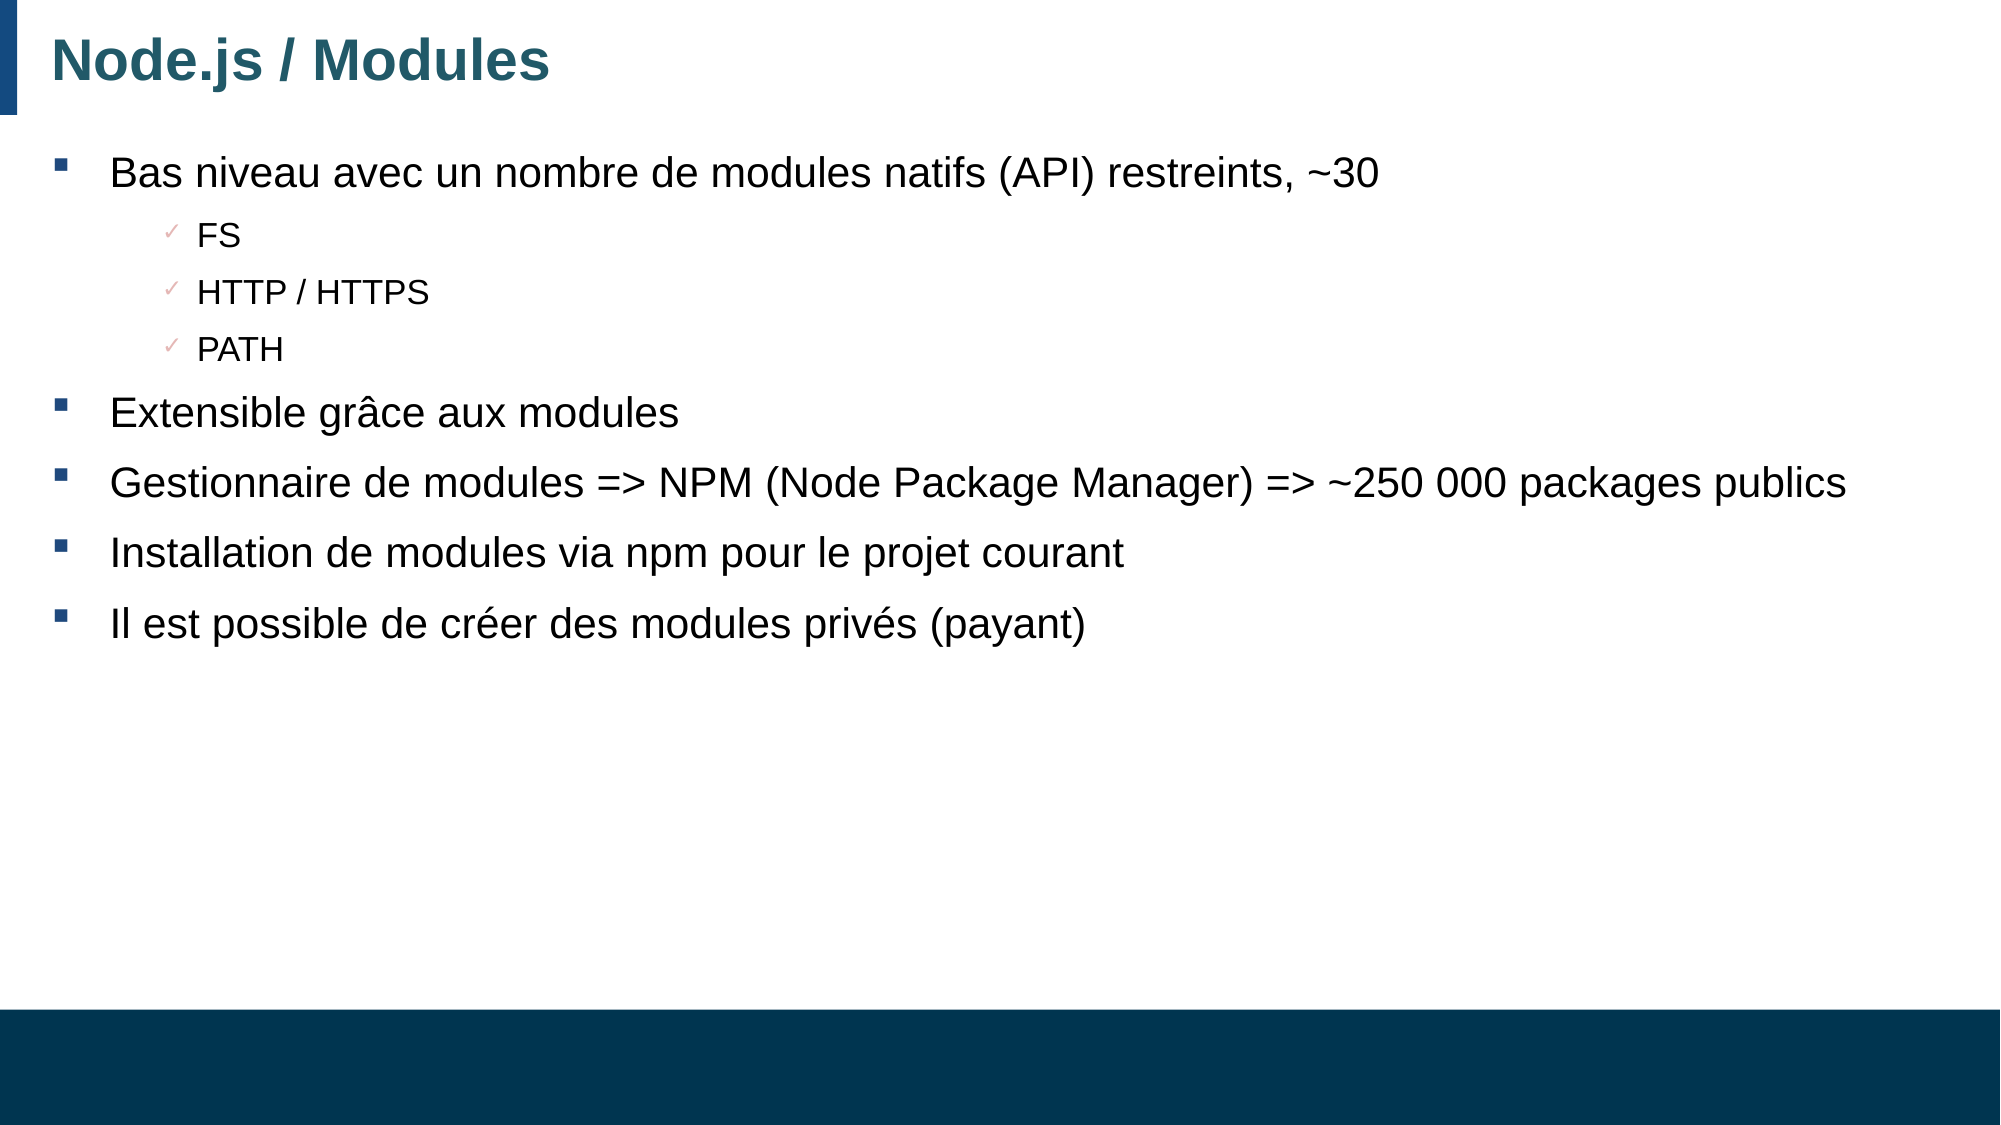

# Node.js / Modules
Bas niveau avec un nombre de modules natifs (API) restreints, ~30
FS
HTTP / HTTPS
PATH
Extensible grâce aux modules
Gestionnaire de modules => NPM (Node Package Manager) => ~250 000 packages publics
Installation de modules via npm pour le projet courant
Il est possible de créer des modules privés (payant)